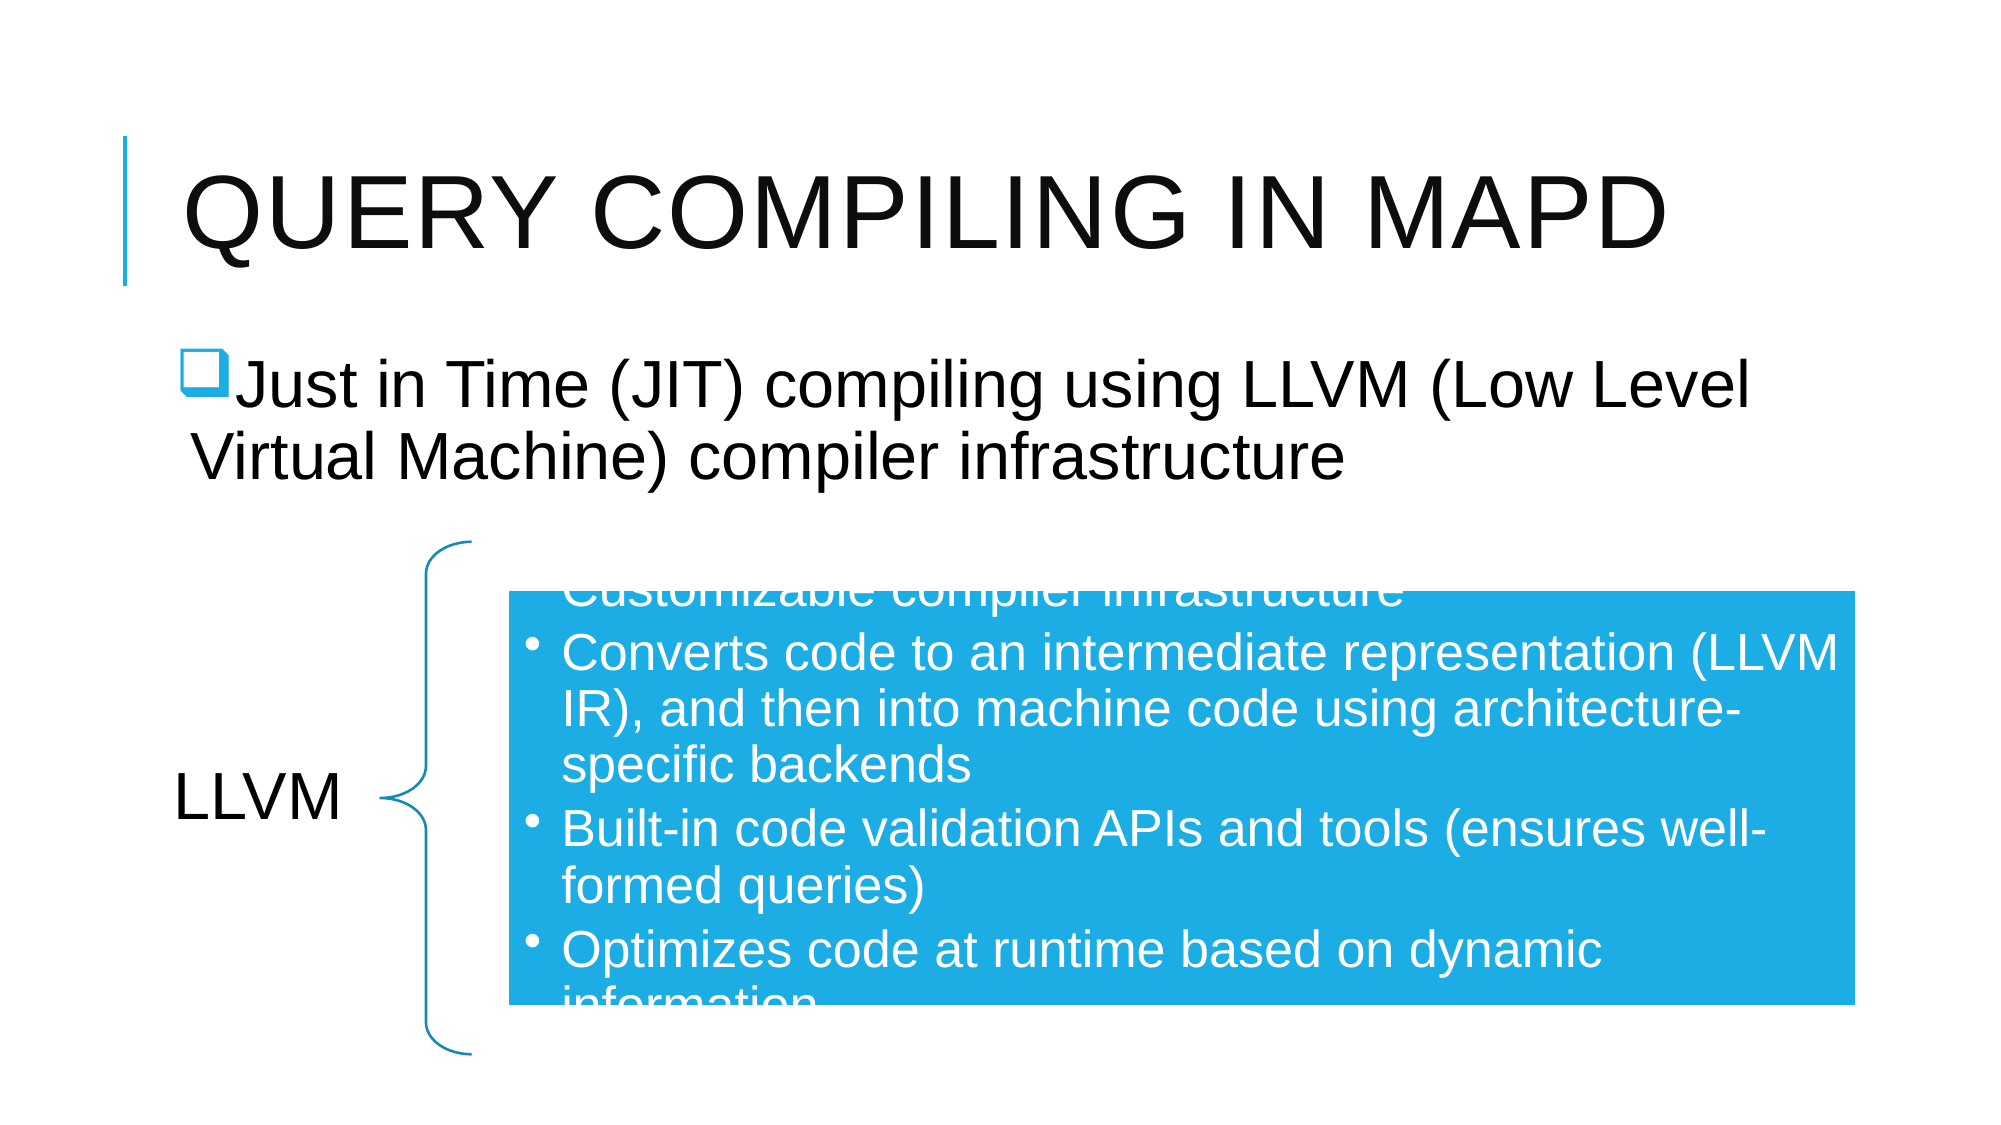

# Query compiling in mapd
Just in Time (JIT) compiling using LLVM (Low Level Virtual Machine) compiler infrastructure

LLVM
Customizable compiler infrastructure
Converts code to an intermediate representation (LLVM IR), and then into machine code using architecture-specific backends
Built-in code validation APIs and tools (ensures well-formed queries)
Optimizes code at runtime based on dynamic information